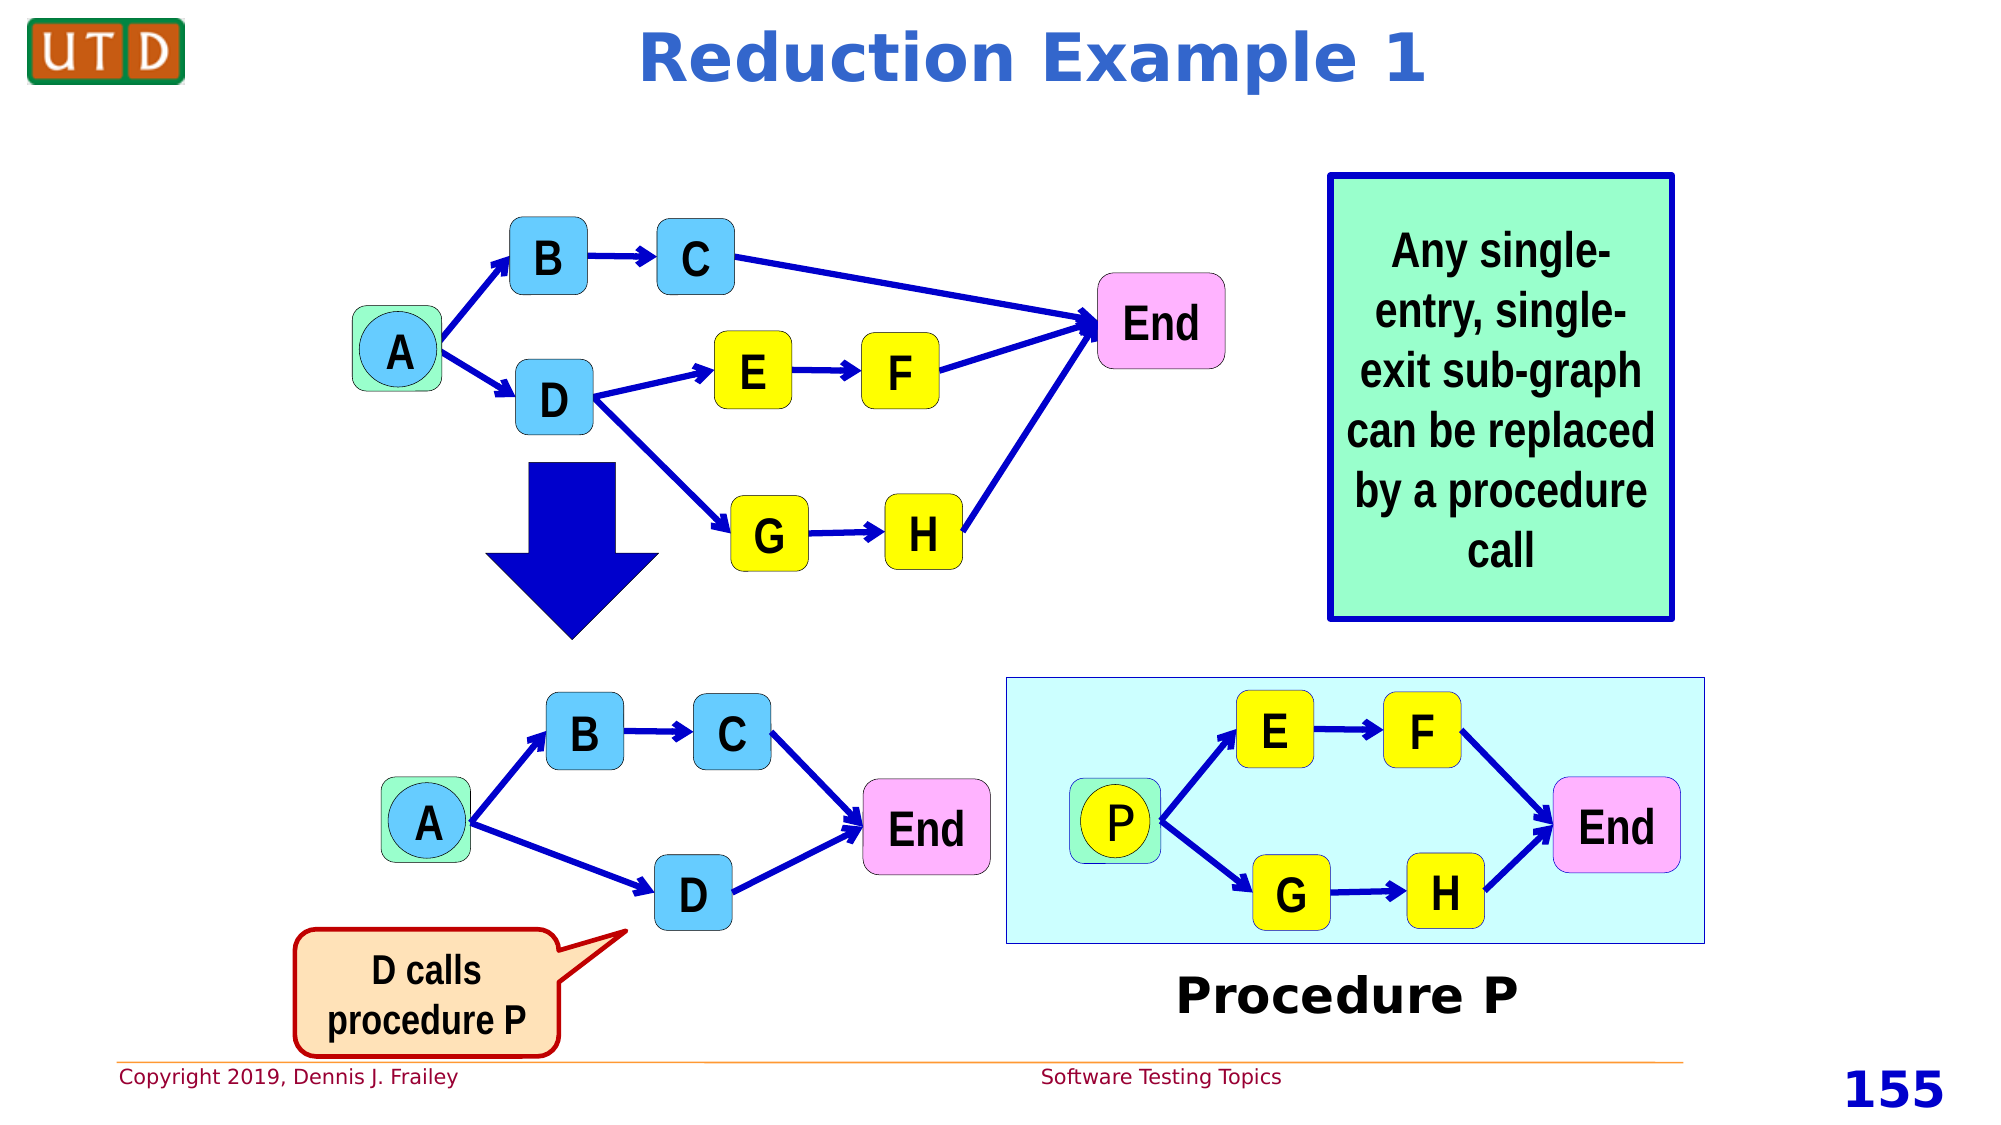

# Reduction Example 1
Any single-entry, single-exit sub-graph can be replaced by a procedure call
B
C
End

A
E
F
D
H
G

E
F
End

P
H
G
B
C

A
End
D
D calls procedure P
Procedure P